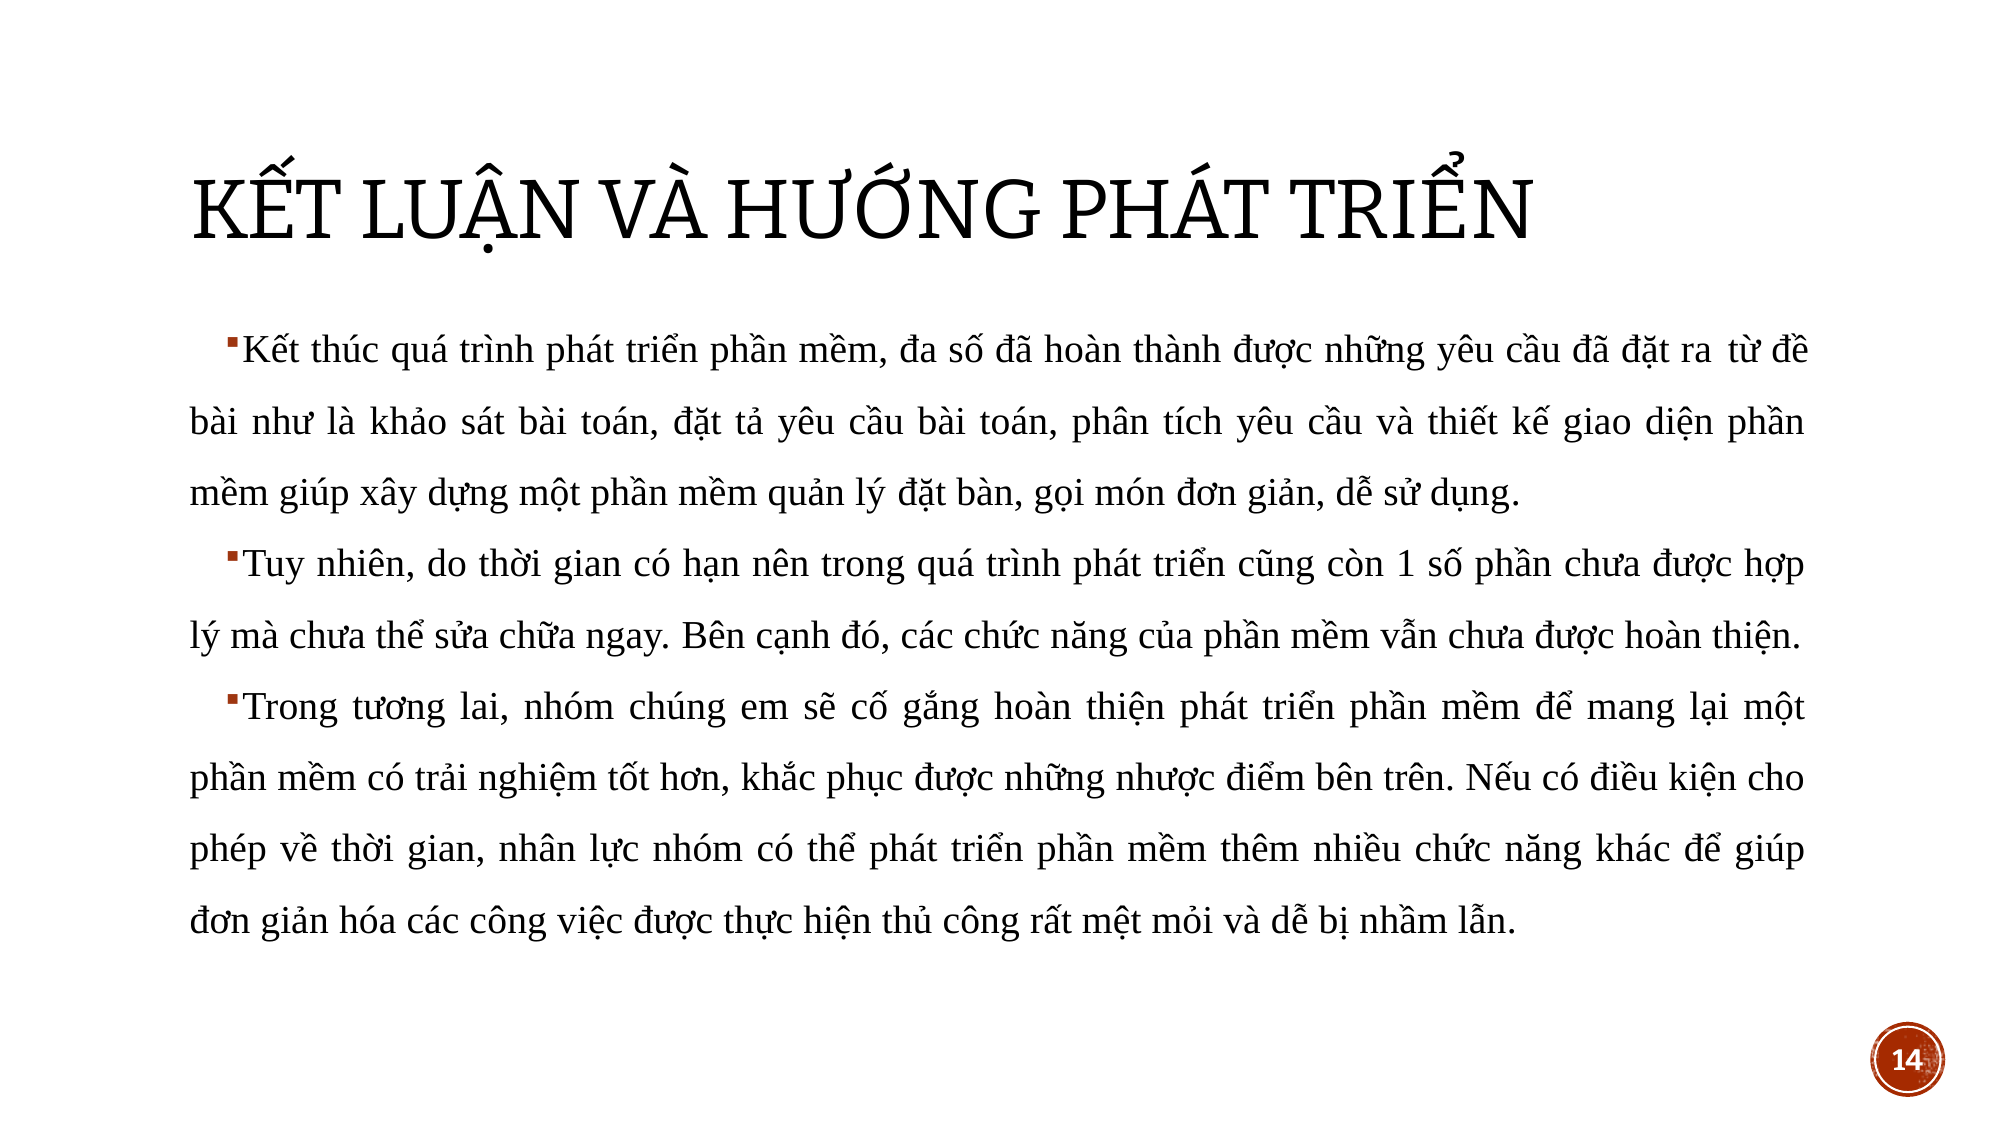

# Kết luận và hướng phát triển
Kết thúc quá trình phát triển phần mềm, đa số đã hoàn thành được những yêu cầu đã đặt ra từ đề bài như là khảo sát bài toán, đặt tả yêu cầu bài toán, phân tích yêu cầu và thiết kế giao diện phần mềm giúp xây dựng một phần mềm quản lý đặt bàn, gọi món đơn giản, dễ sử dụng.
Tuy nhiên, do thời gian có hạn nên trong quá trình phát triển cũng còn 1 số phần chưa được hợp lý mà chưa thể sửa chữa ngay. Bên cạnh đó, các chức năng của phần mềm vẫn chưa được hoàn thiện.
Trong tương lai, nhóm chúng em sẽ cố gắng hoàn thiện phát triển phần mềm để mang lại một phần mềm có trải nghiệm tốt hơn, khắc phục được những nhược điểm bên trên. Nếu có điều kiện cho phép về thời gian, nhân lực nhóm có thể phát triển phần mềm thêm nhiều chức năng khác để giúp đơn giản hóa các công việc được thực hiện thủ công rất mệt mỏi và dễ bị nhầm lẫn.

14